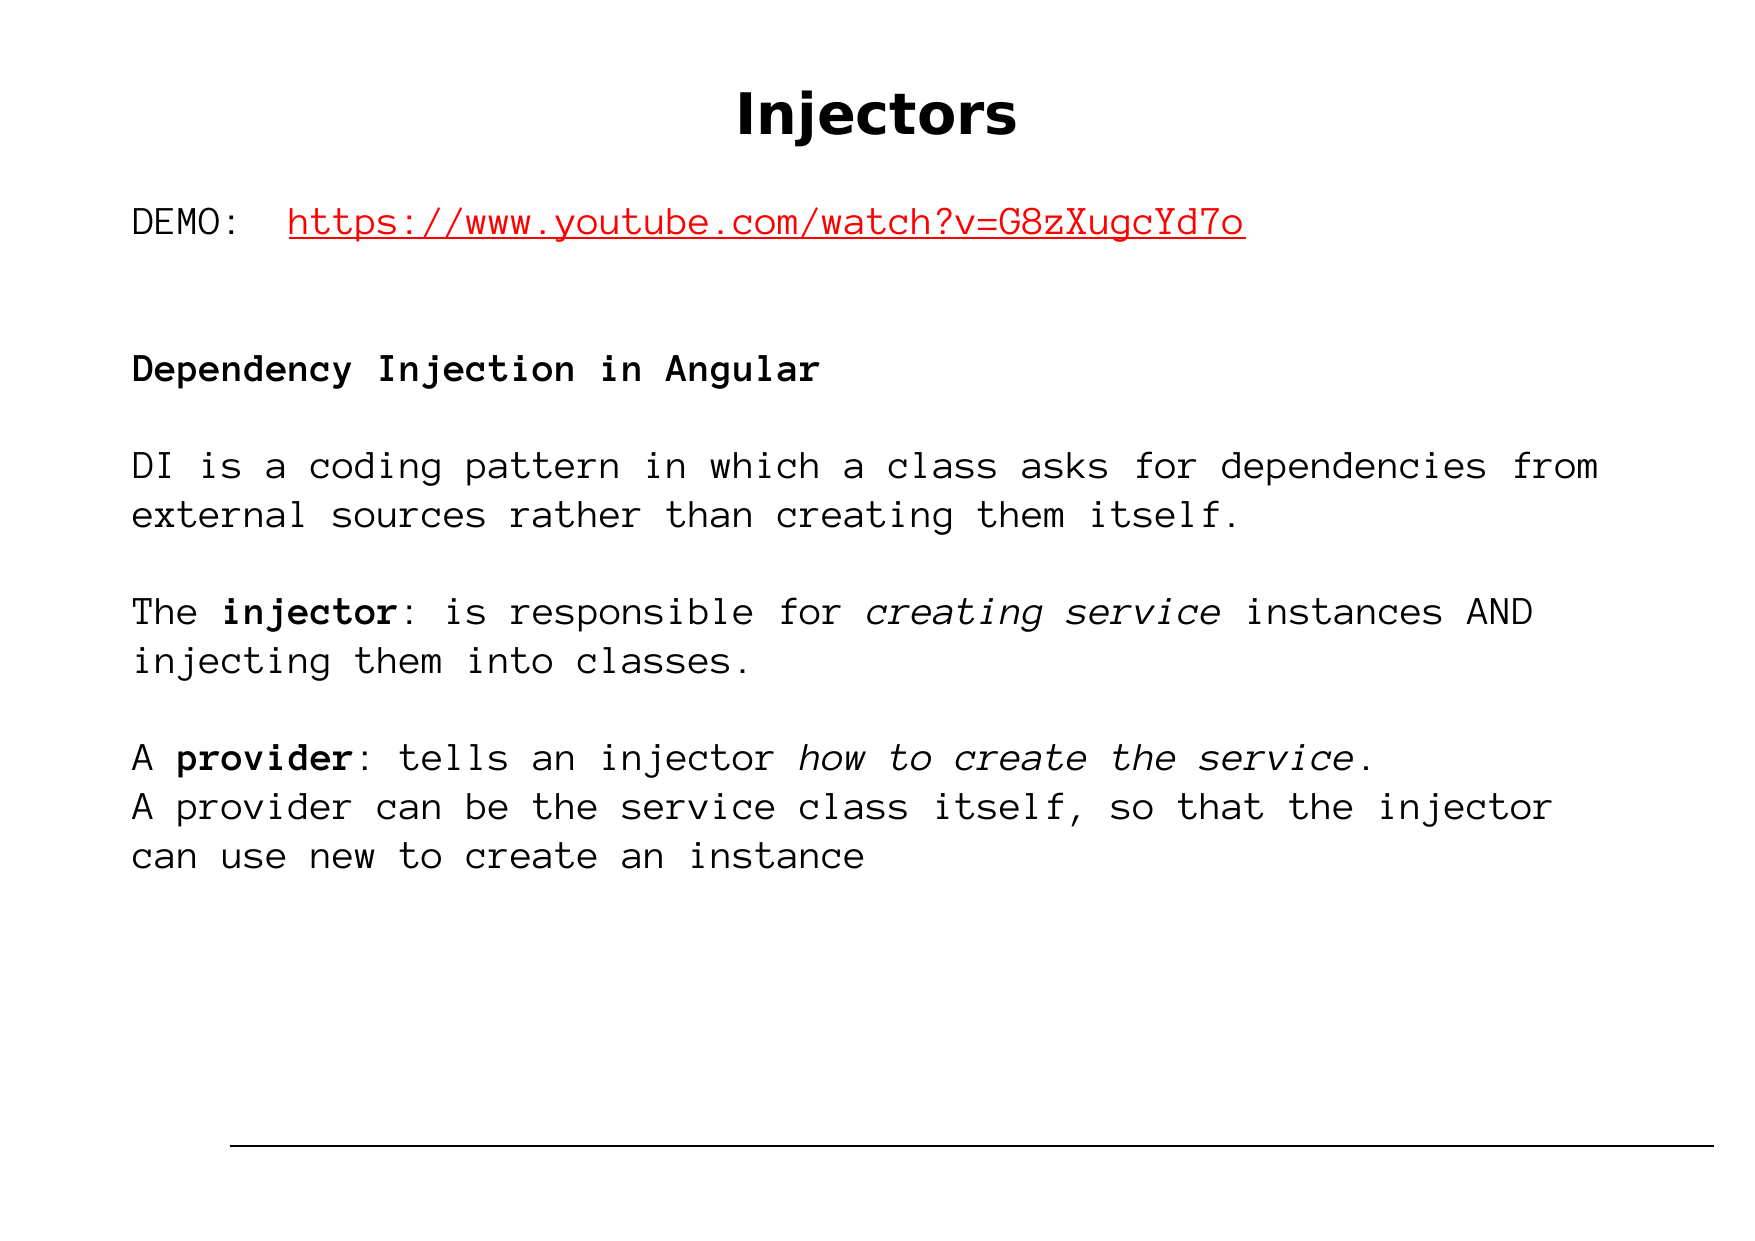

# Injectors
DEMO:  https://www.youtube.com/watch?v=G8zXugcYd7o

Dependency Injection in Angular
DI is a coding pattern in which a class asks for dependencies from external sources rather than creating them itself.
The injector: is responsible for creating service instances AND injecting them into classes.
A provider: tells an injector how to create the service. 
A provider can be the service class itself, so that the injector can use new to create an instance